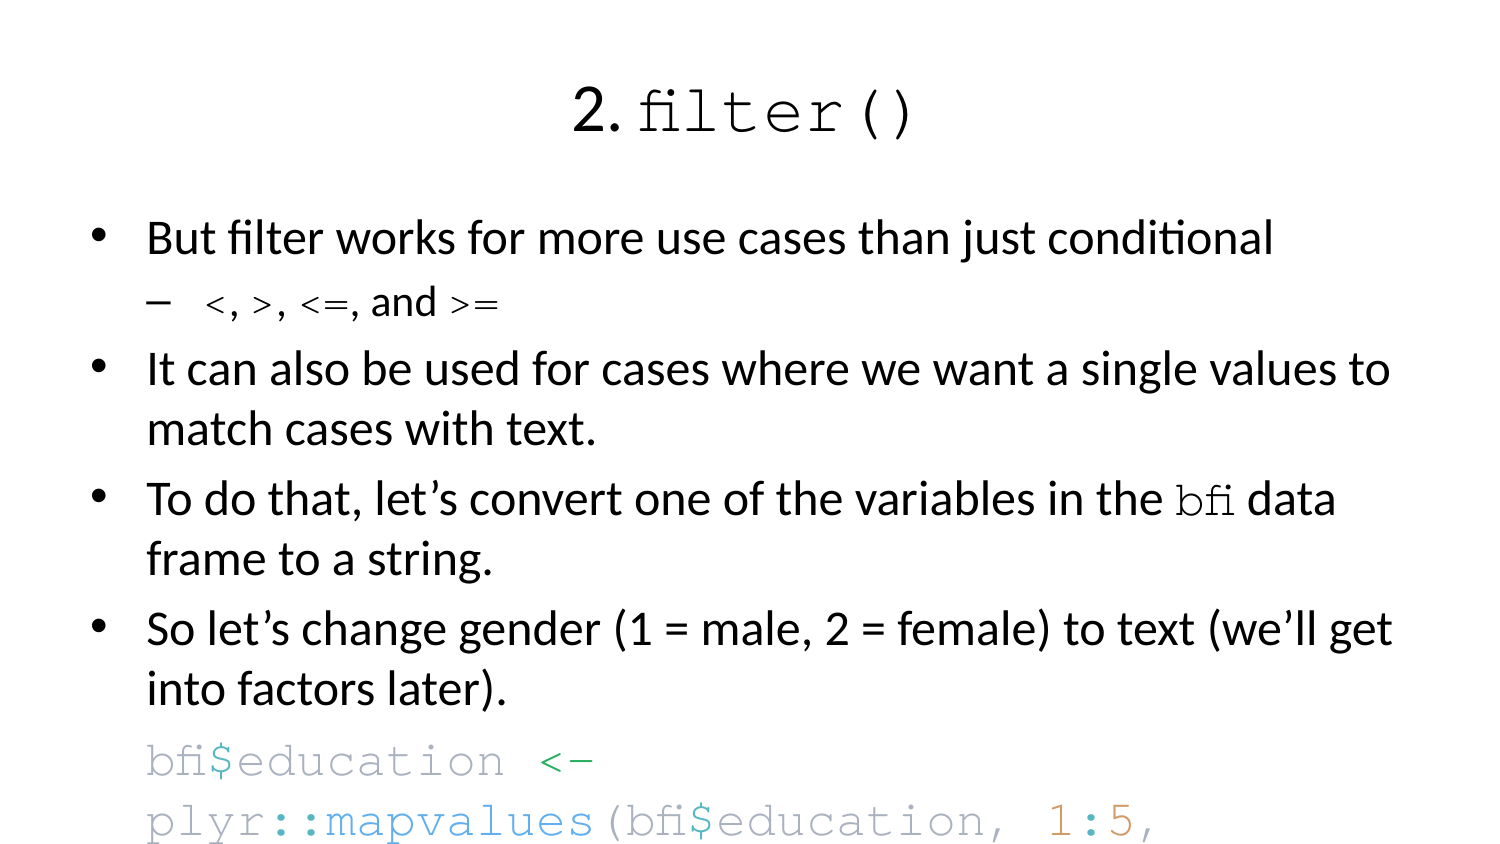

# 2. filter()
But filter works for more use cases than just conditional
<, >, <=, and >=
It can also be used for cases where we want a single values to match cases with text.
To do that, let’s convert one of the variables in the bfi data frame to a string.
So let’s change gender (1 = male, 2 = female) to text (we’ll get into factors later).
bfi$education <- plyr::mapvalues(bfi$education, 1:5, c("Below HS", "HS", "Some College", "College", "Higher Degree"))